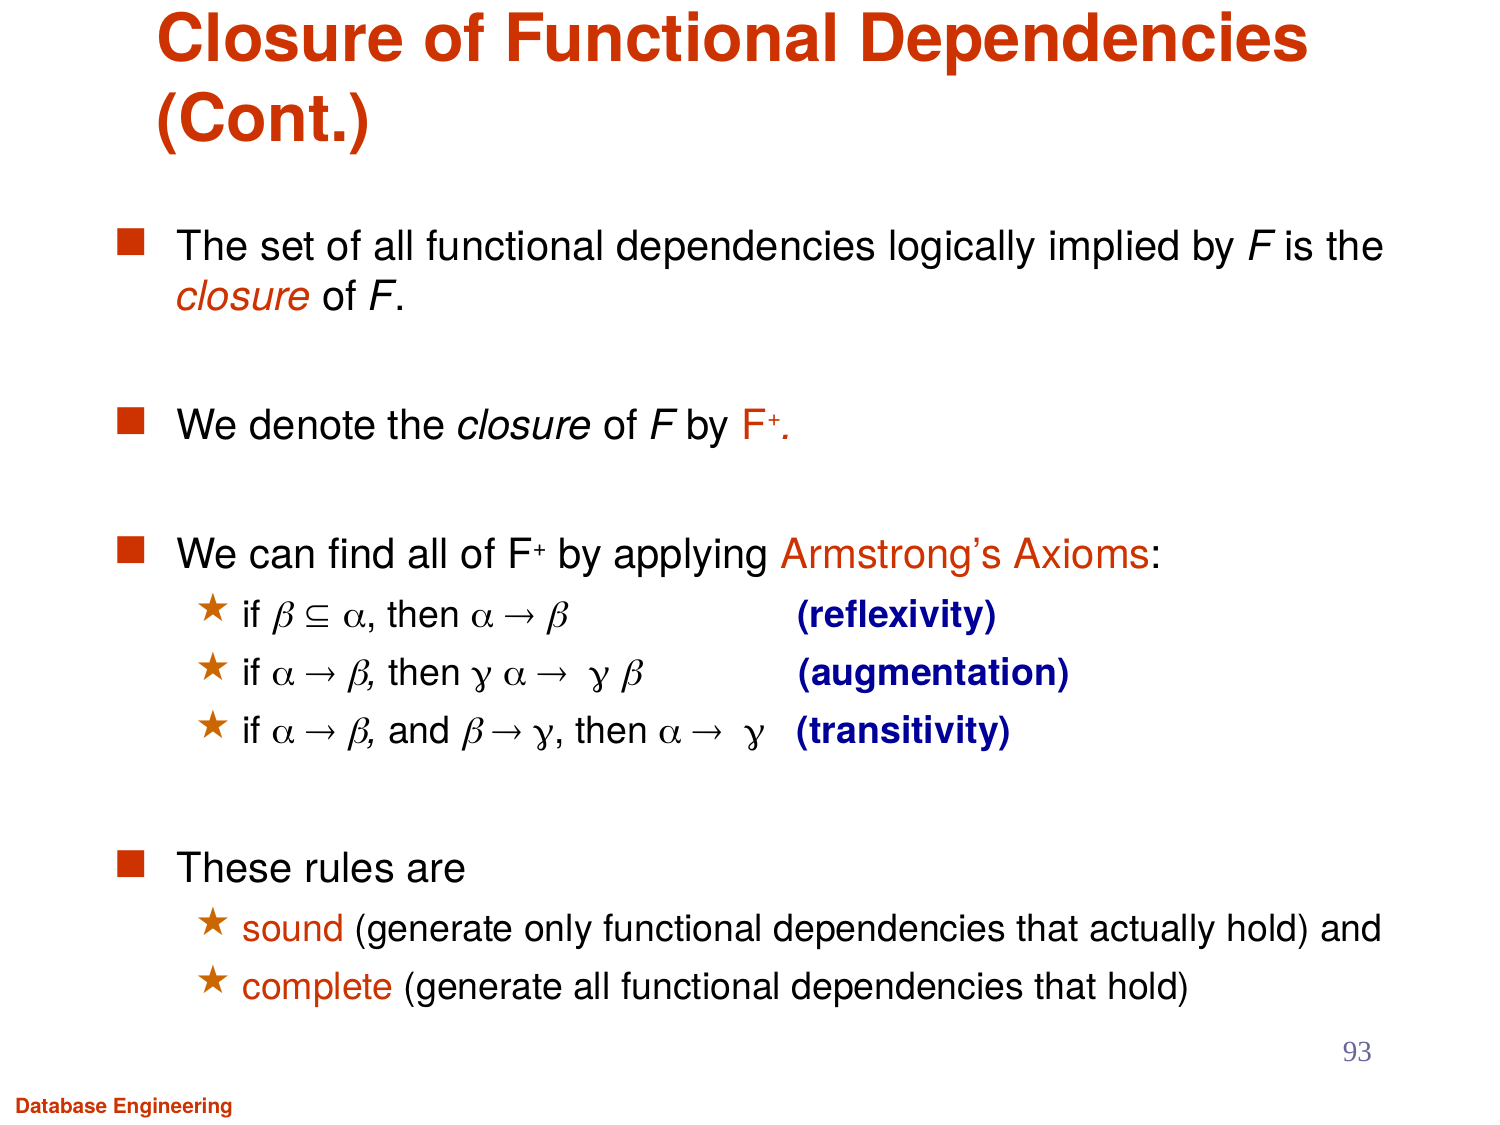

Closure of Functional Dependencies (Cont.)
The set of all functional dependencies logically implied by F is the closure of F.

We denote the closure of F by F+.

We can find all of F+ by applying Armstrong’s Axioms:
if β ⊆ α, then α → β                      (reflexivity)
if α → β, then γ α →  γ β               (augmentation)
if α → β, and β → γ, then α →  γ   (transitivity)

These rules are
sound (generate only functional dependencies that actually hold) and
complete (generate all functional dependencies that hold)
93